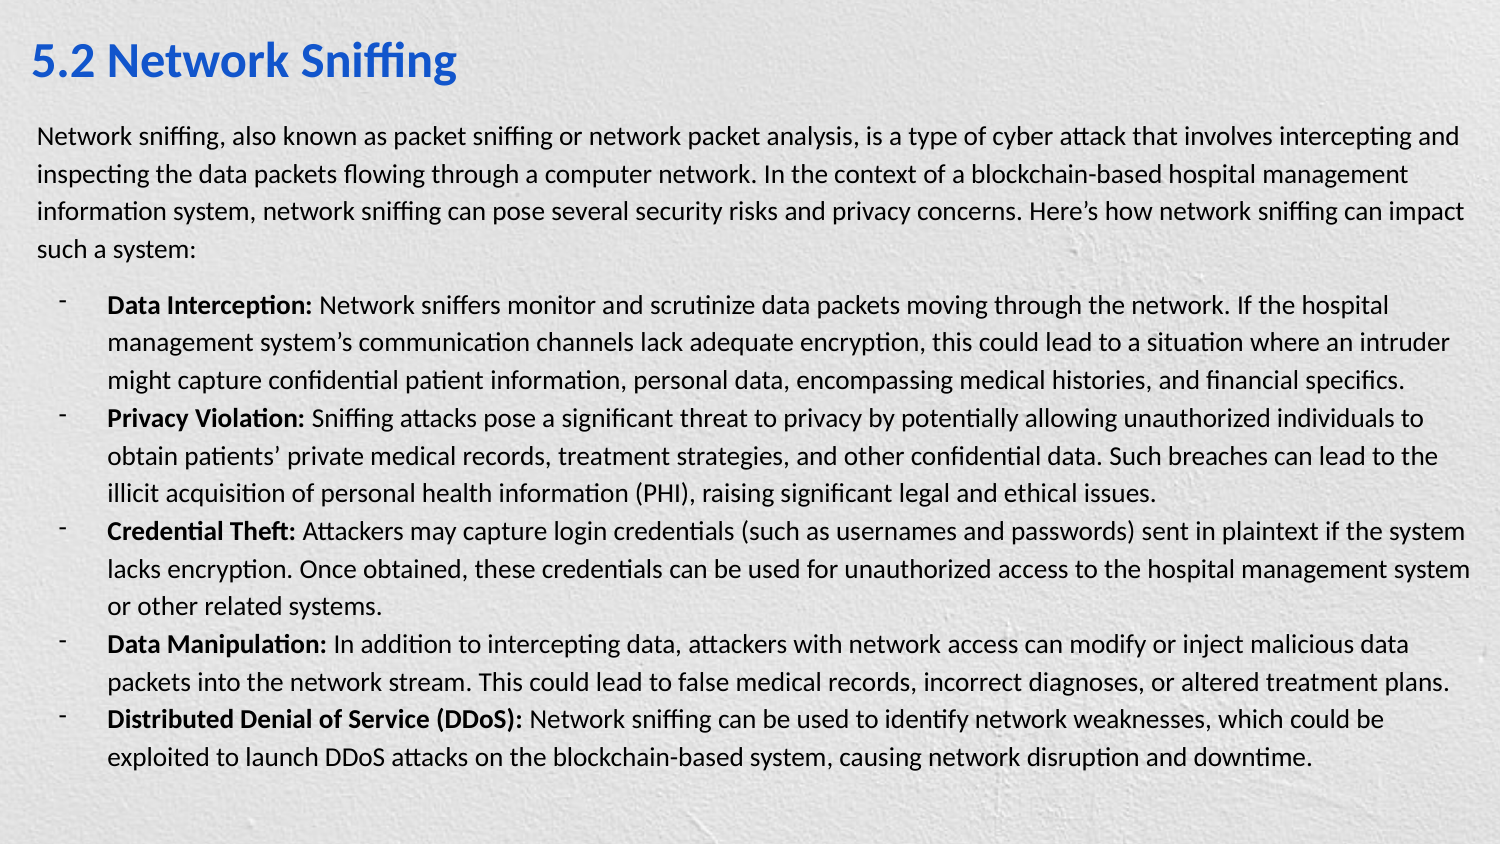

# 5.2 Network Sniffing

Network sniffing, also known as packet sniffing or network packet analysis, is a type of cyber attack that involves intercepting and inspecting the data packets flowing through a computer network. In the context of a blockchain-based hospital management information system, network sniffing can pose several security risks and privacy concerns. Here’s how network sniffing can impact such a system:
Data Interception: Network sniffers monitor and scrutinize data packets moving through the network. If the hospital management system’s communication channels lack adequate encryption, this could lead to a situation where an intruder might capture confidential patient information, personal data, encompassing medical histories, and financial specifics.
Privacy Violation: Sniffing attacks pose a significant threat to privacy by potentially allowing unauthorized individuals to obtain patients’ private medical records, treatment strategies, and other confidential data. Such breaches can lead to the illicit acquisition of personal health information (PHI), raising significant legal and ethical issues.
Credential Theft: Attackers may capture login credentials (such as usernames and passwords) sent in plaintext if the system lacks encryption. Once obtained, these credentials can be used for unauthorized access to the hospital management system or other related systems.
Data Manipulation: In addition to intercepting data, attackers with network access can modify or inject malicious data packets into the network stream. This could lead to false medical records, incorrect diagnoses, or altered treatment plans.
Distributed Denial of Service (DDoS): Network sniffing can be used to identify network weaknesses, which could be exploited to launch DDoS attacks on the blockchain-based system, causing network disruption and downtime.